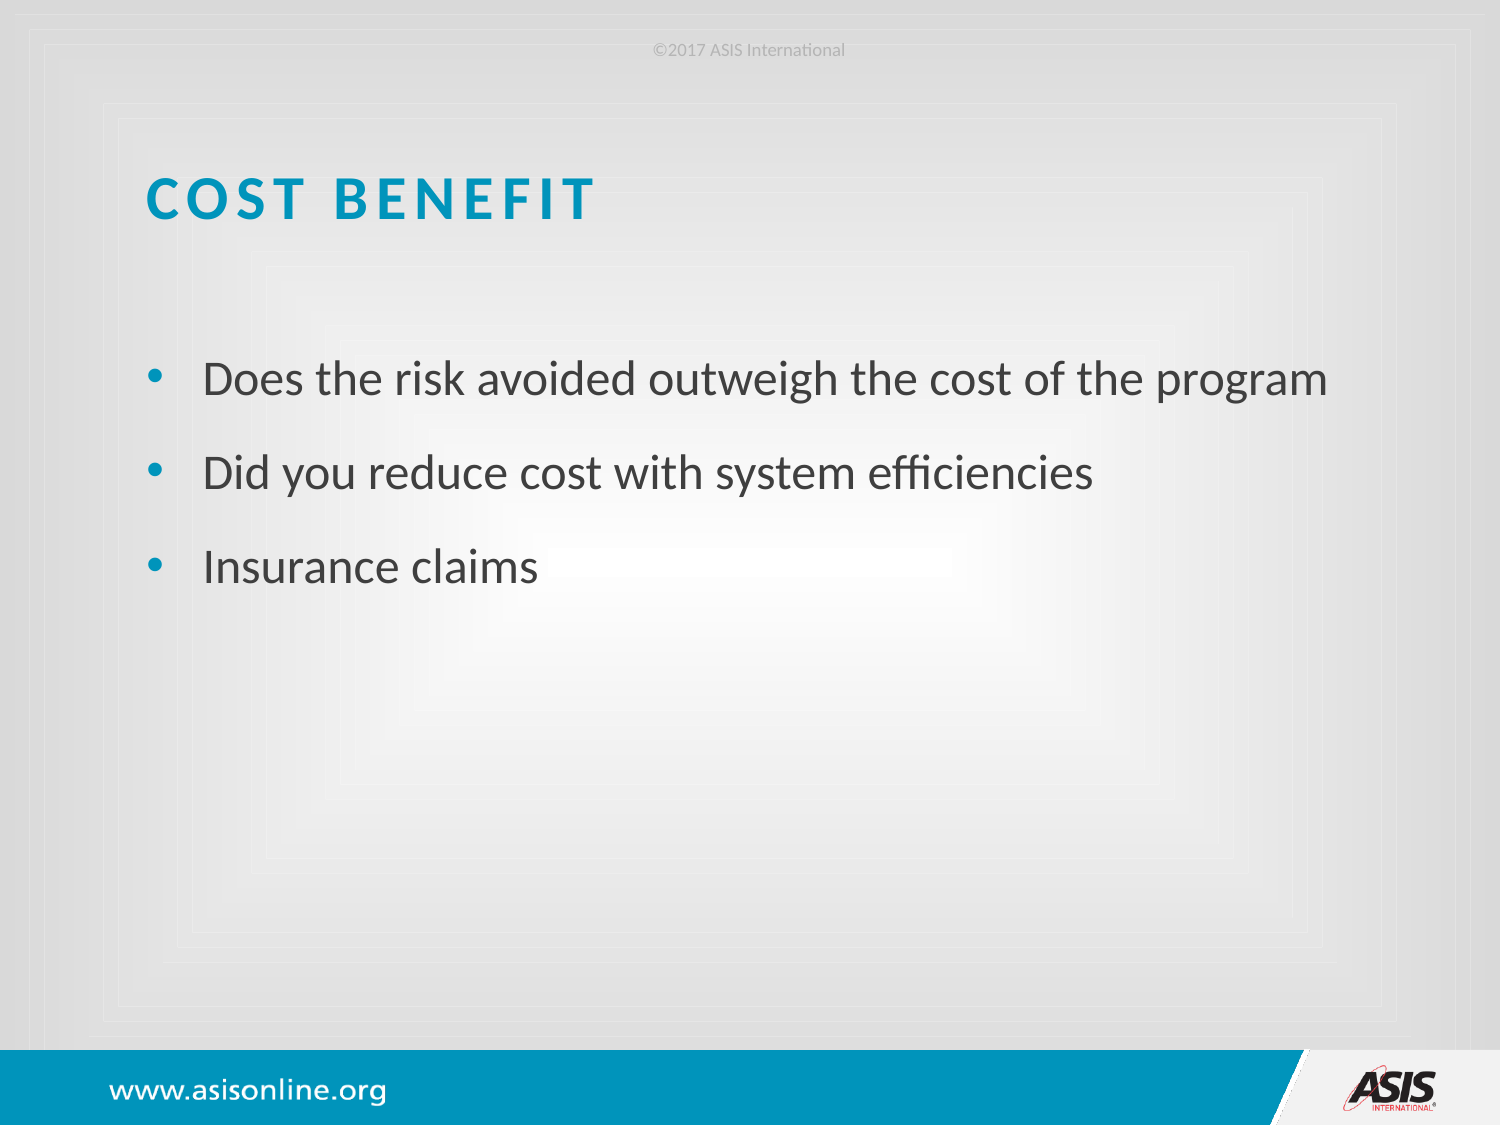

©2017 ASIS International
# Cost Benefit
Does the risk avoided outweigh the cost of the program
Did you reduce cost with system efficiencies
Insurance claims